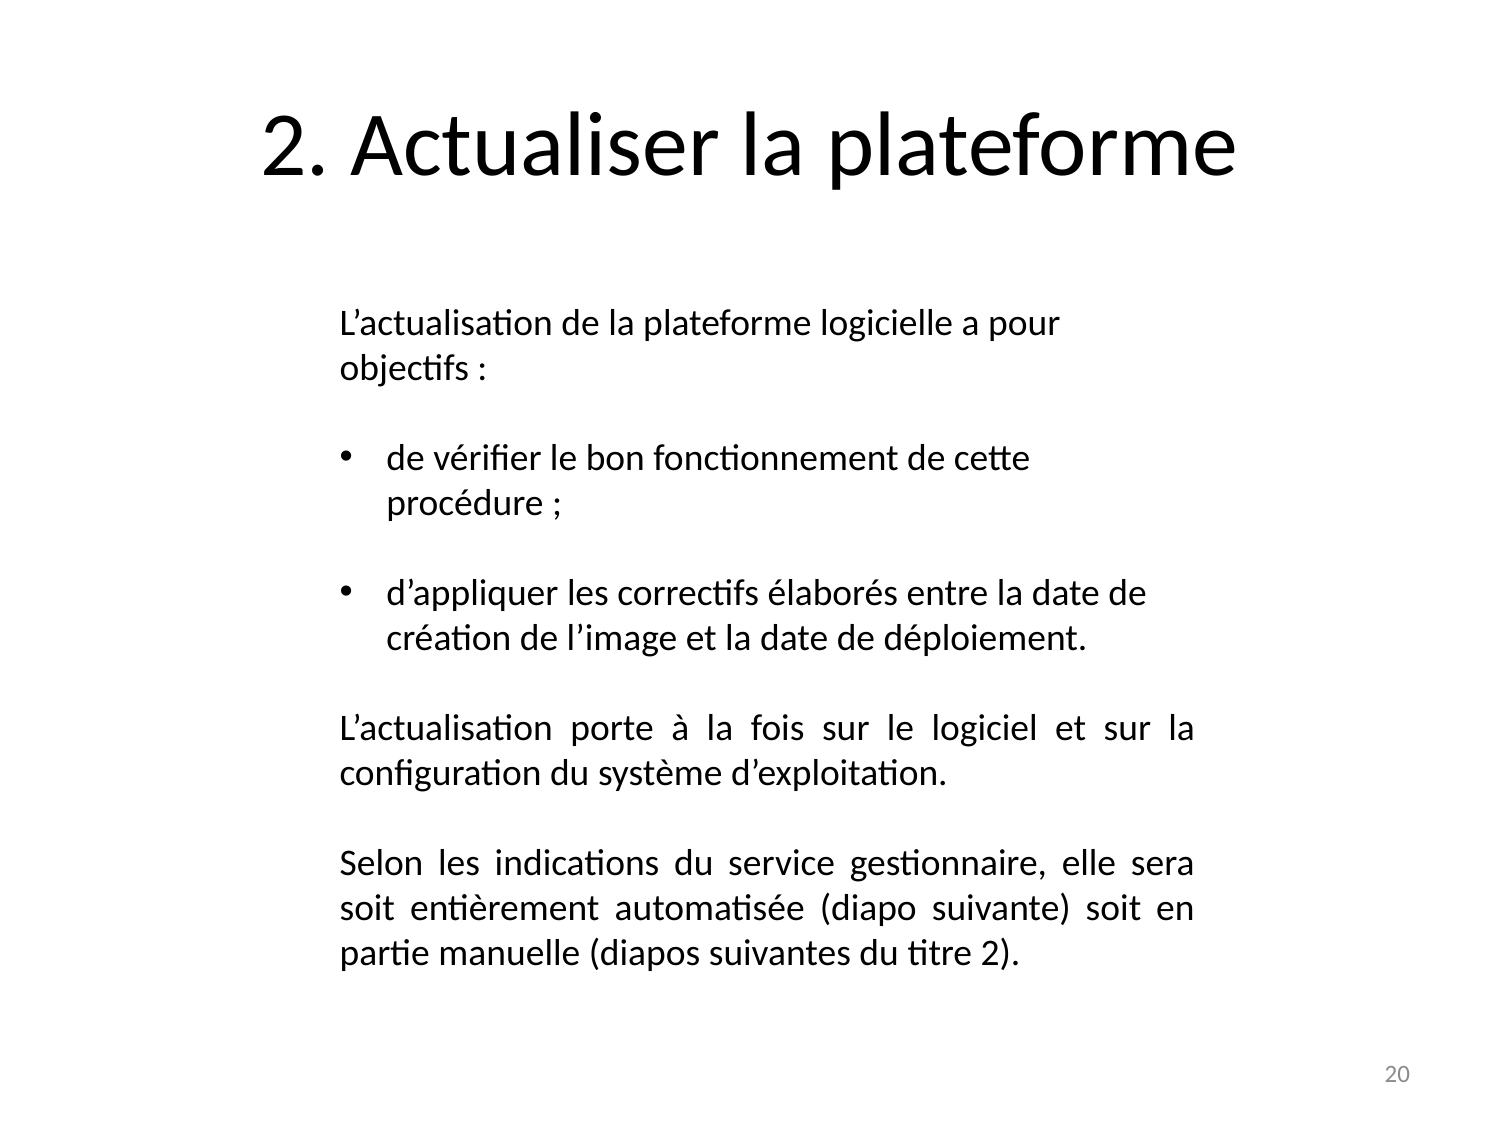

2. Actualiser la plateforme
L’actualisation de la plateforme logicielle a pour objectifs :

de vérifier le bon fonctionnement de cette procédure ;

d’appliquer les correctifs élaborés entre la date de création de l’image et la date de déploiement.

L’actualisation porte à la fois sur le logiciel et sur la configuration du système d’exploitation.

Selon les indications du service gestionnaire, elle sera soit entièrement automatisée (diapo suivante) soit en partie manuelle (diapos suivantes du titre 2).
20